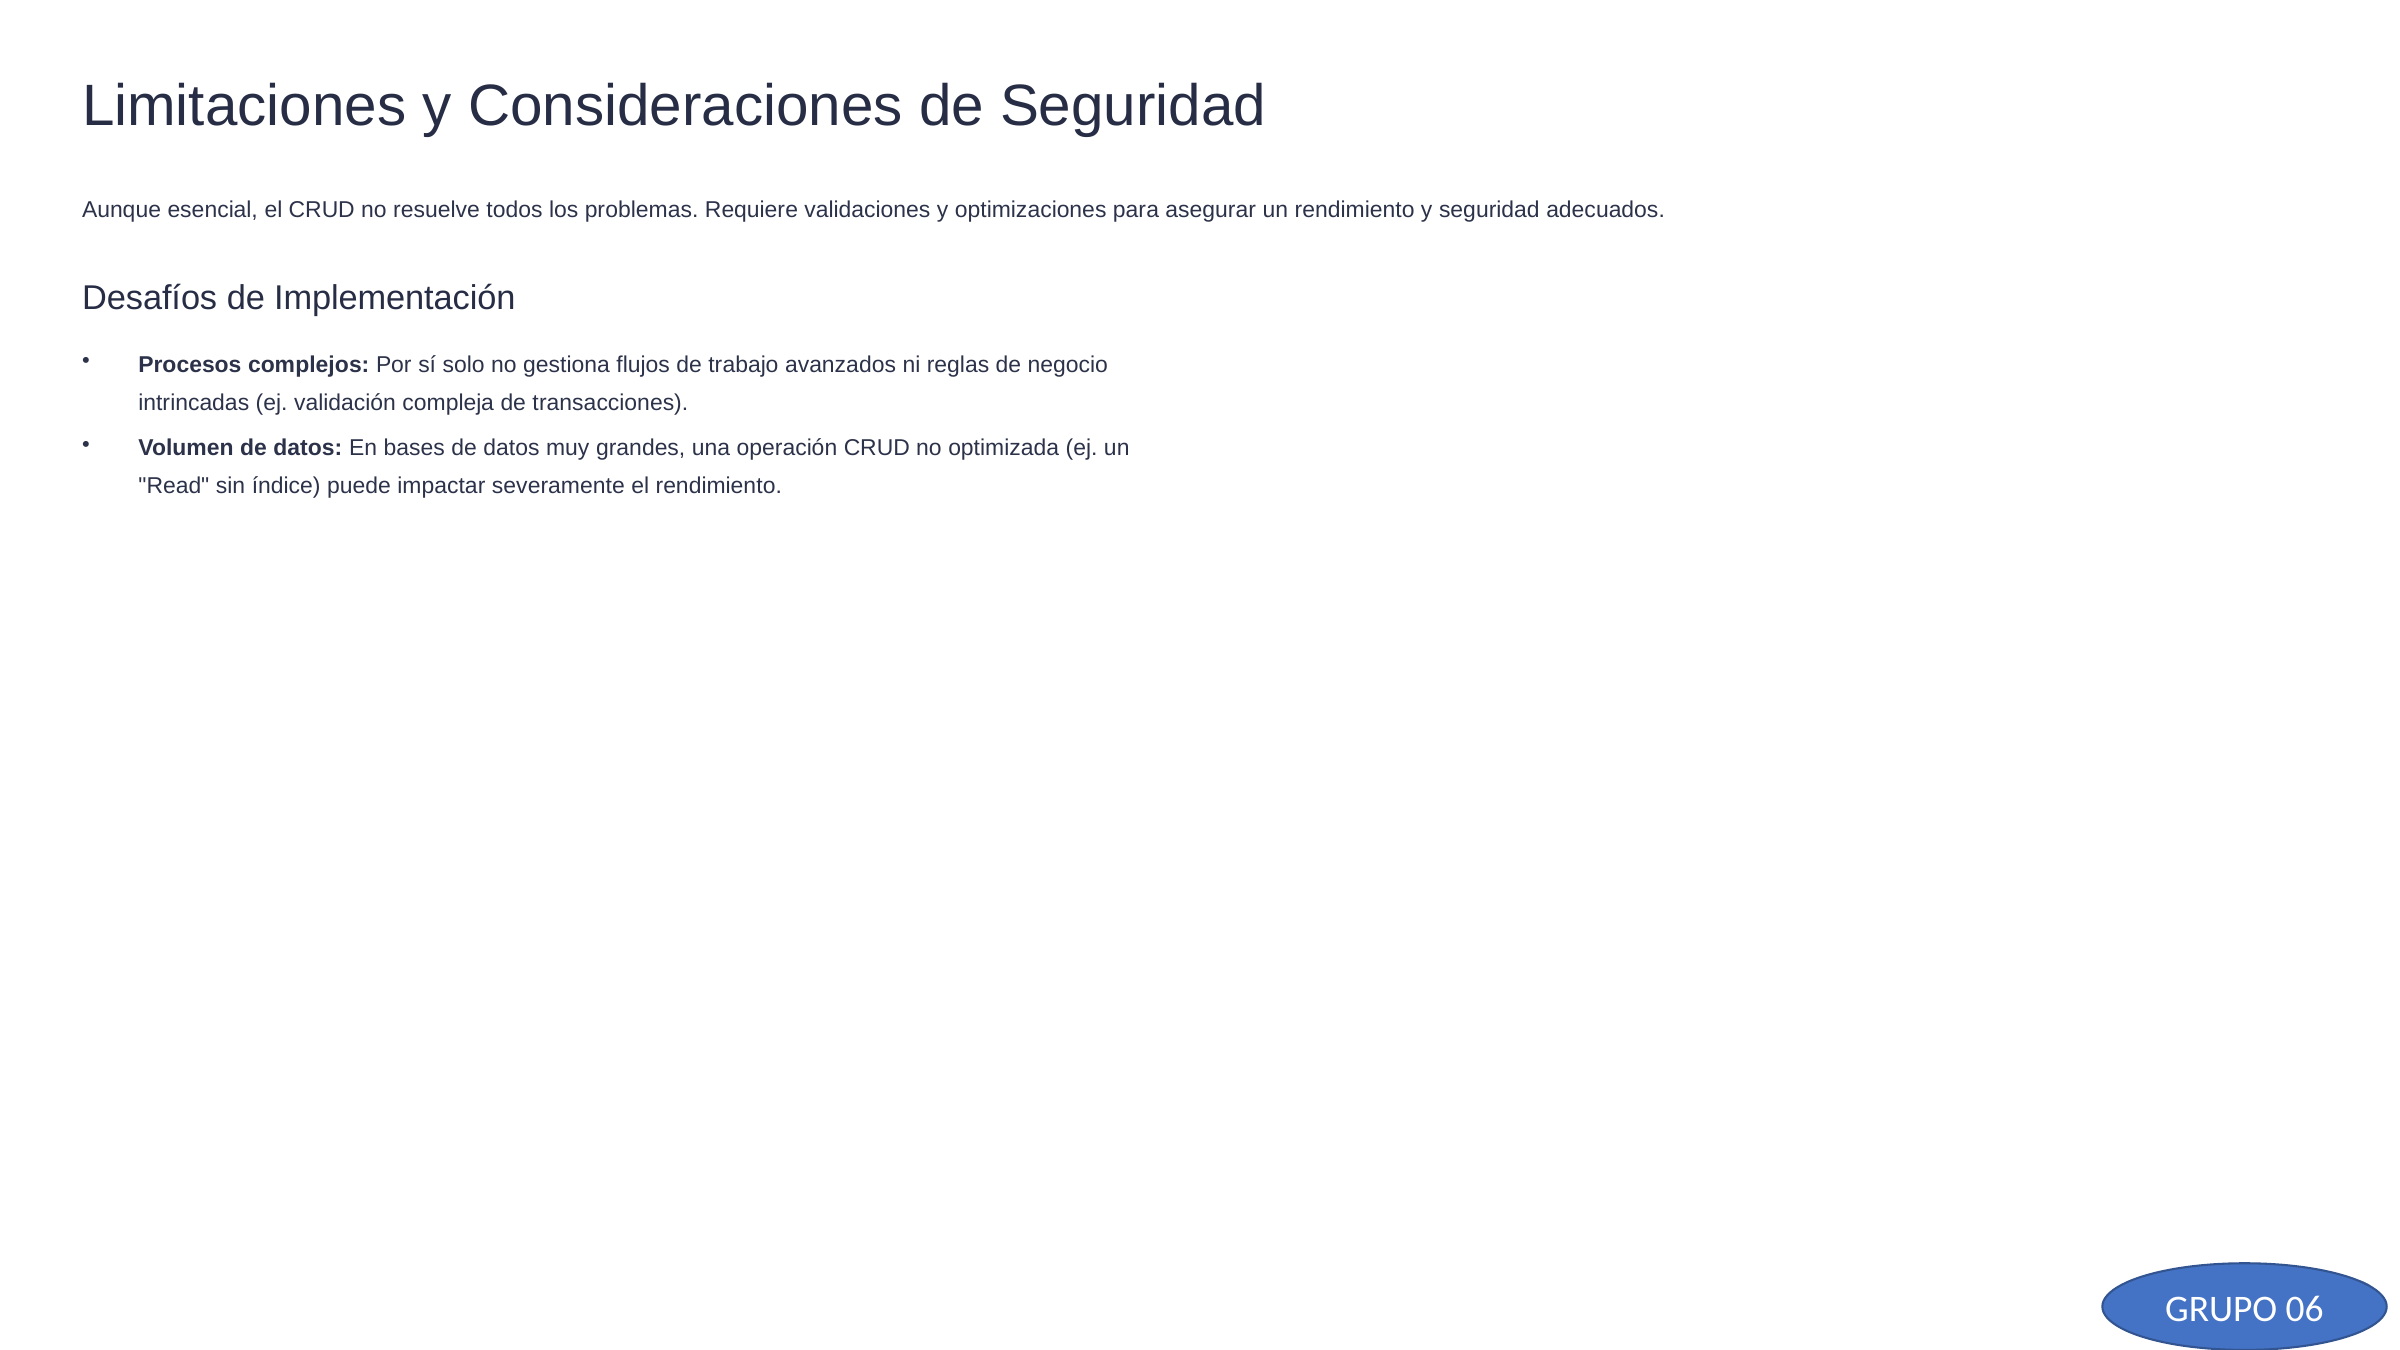

Limitaciones y Consideraciones de Seguridad
Aunque esencial, el CRUD no resuelve todos los problemas. Requiere validaciones y optimizaciones para asegurar un rendimiento y seguridad adecuados.
Desafíos de Implementación
Procesos complejos: Por sí solo no gestiona flujos de trabajo avanzados ni reglas de negocio intrincadas (ej. validación compleja de transacciones).
Volumen de datos: En bases de datos muy grandes, una operación CRUD no optimizada (ej. un "Read" sin índice) puede impactar severamente el rendimiento.
GRUPO 06

El CRUD puede ser inherentemente inseguro si no se añaden capas de validación. Es crucial prevenir vulnerabilidades como la Inyección SQL y proteger contra borrados accidentales mediante confirmaciones o eliminaciones lógicas.